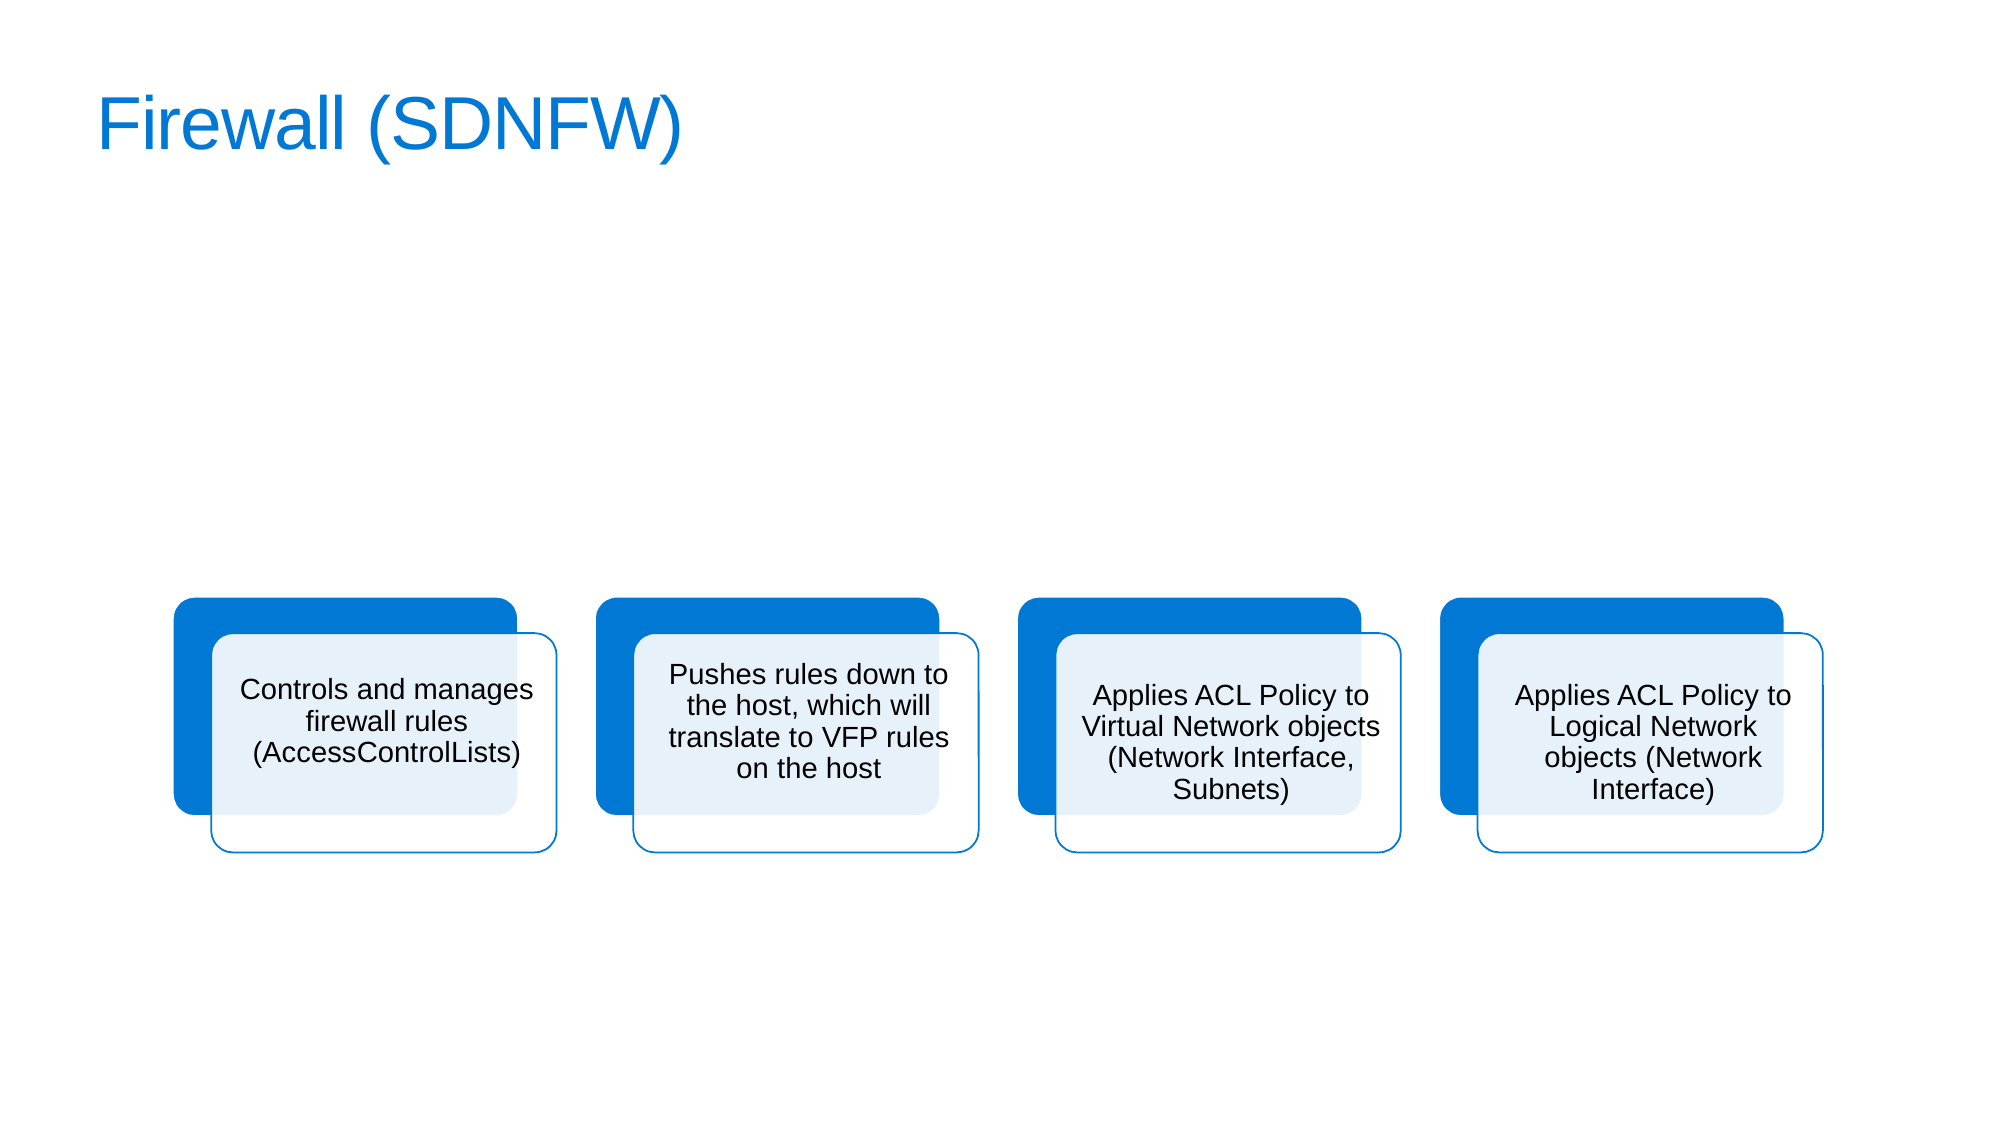

# Firewall (SDNFW)
Controls and manages firewall rules (AccessControlLists)

Pushes rules down to the host, which will translate to VFP rules on the host

Applies ACL Policy to Virtual Network objects (Network Interface, Subnets)
Applies ACL Policy to Logical Network objects (Network Interface)